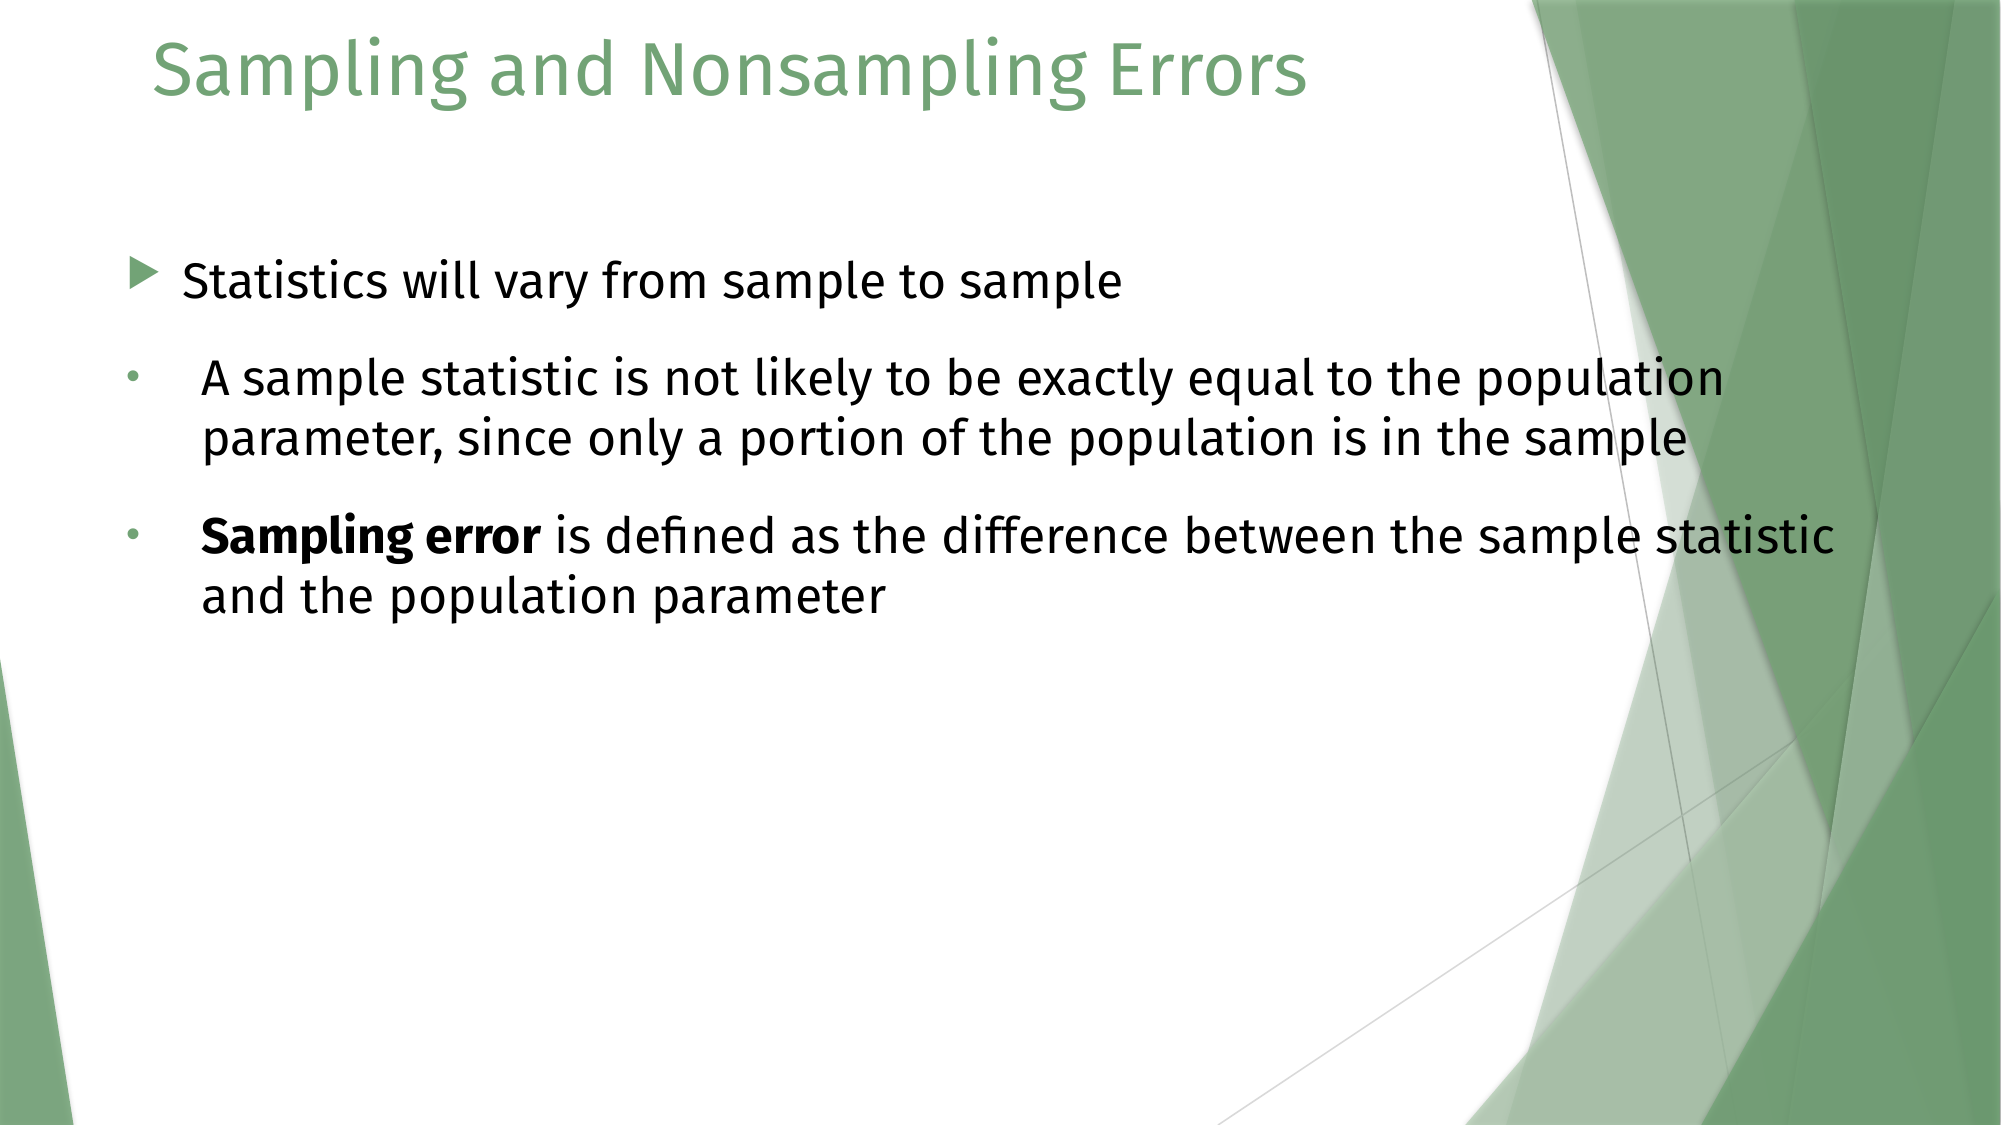

# Sampling and Nonsampling Errors
Statistics will vary from sample to sample
A sample statistic is not likely to be exactly equal to the population parameter, since only a portion of the population is in the sample
Sampling error is defined as the difference between the sample statistic and the population parameter